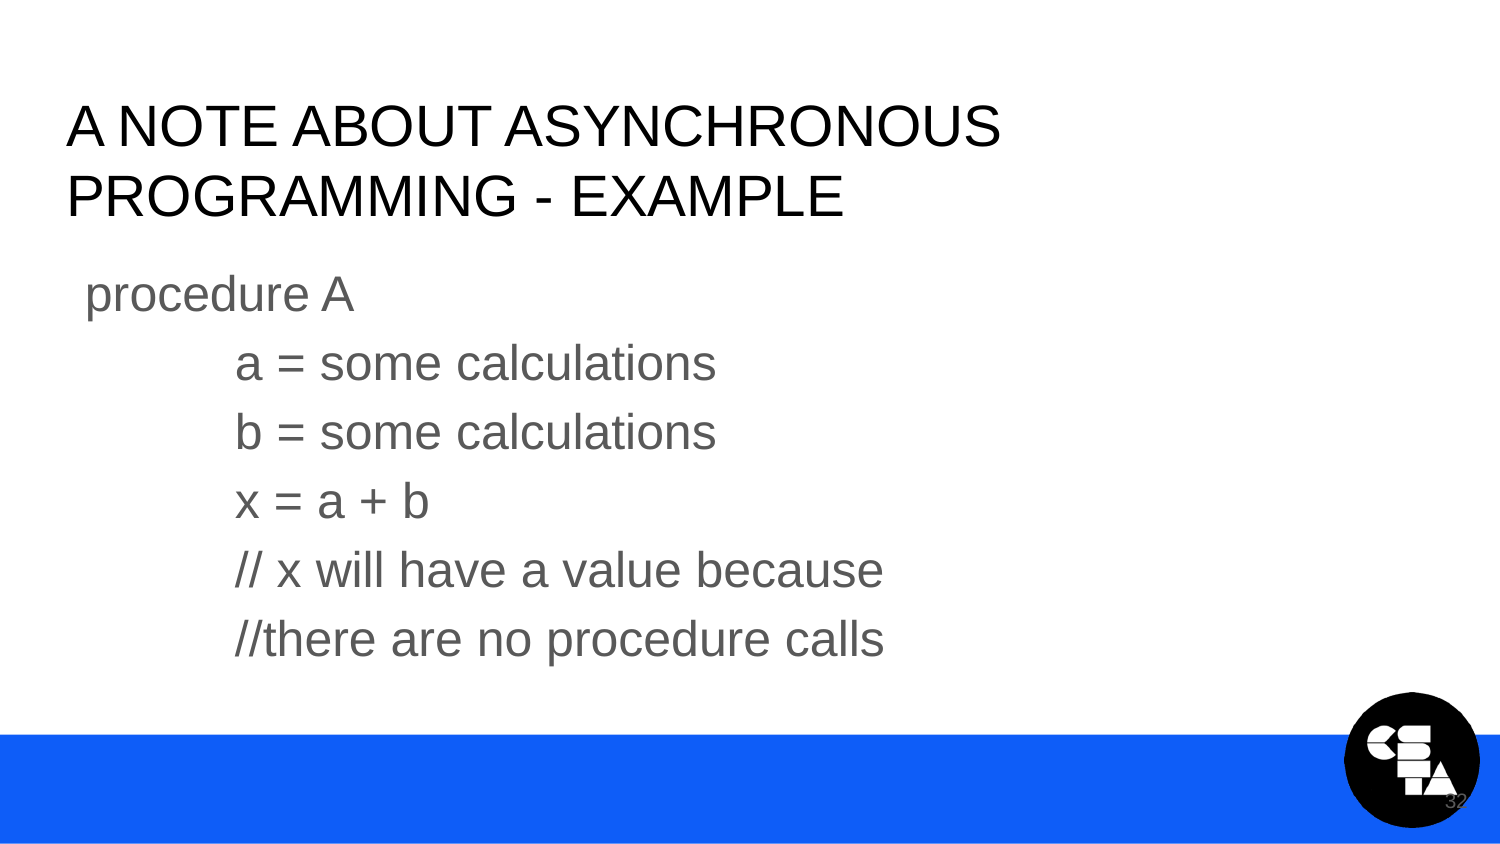

# A Note About Asynchronous Programming - Example
procedure A
	a = some calculations
	b = some calculations
	x = a + b
	// x will have a value because
	//there are no procedure calls

32